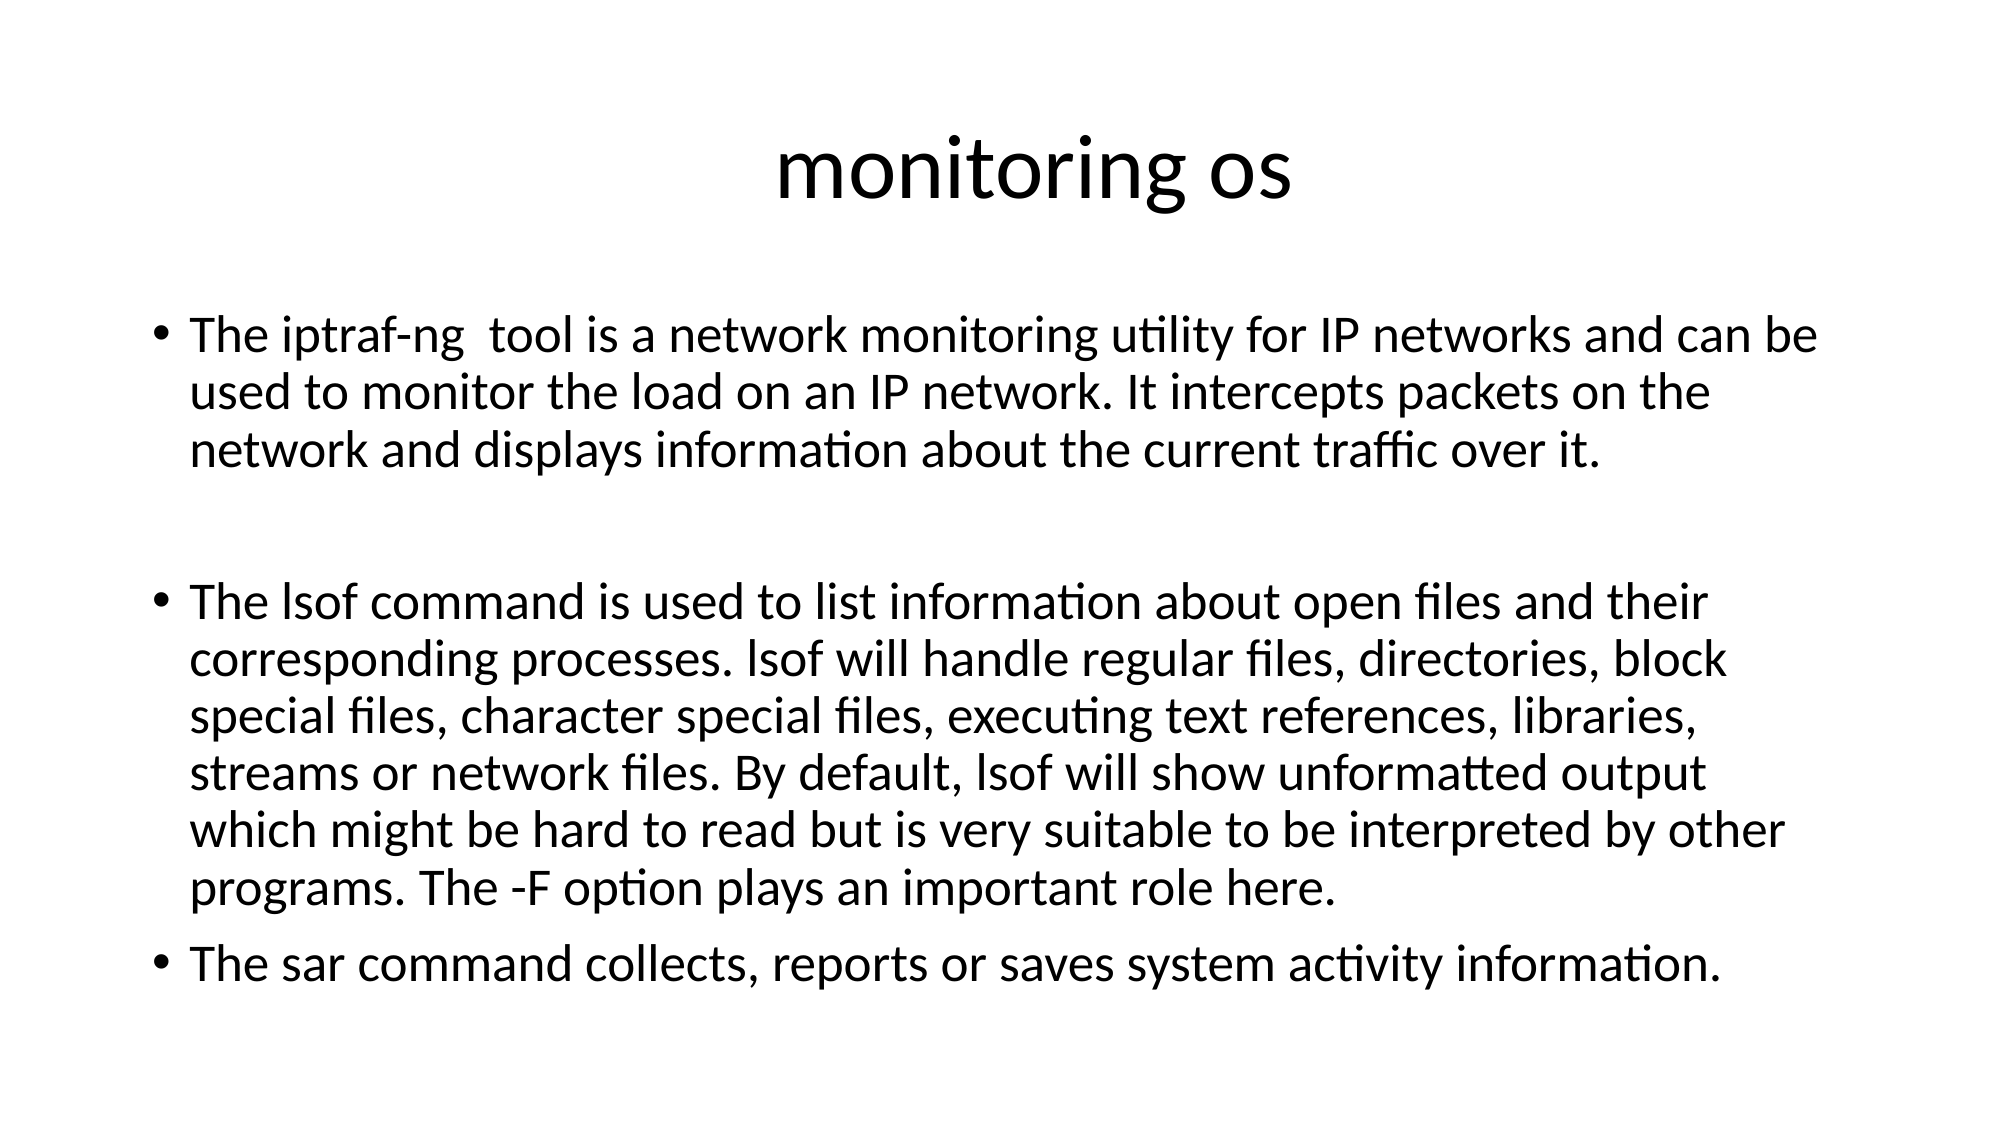

# monitoring os
The iptraf-ng  tool is a network monitoring utility for IP networks and can be used to monitor the load on an IP network. It intercepts packets on the network and displays information about the current traffic over it.

The lsof command is used to list information about open files and their corresponding processes. lsof will handle regular files, directories, block special files, character special files, executing text references, libraries, streams or network files. By default, lsof will show unformatted output which might be hard to read but is very suitable to be interpreted by other programs. The -F option plays an important role here.
The sar command collects, reports or saves system activity information.